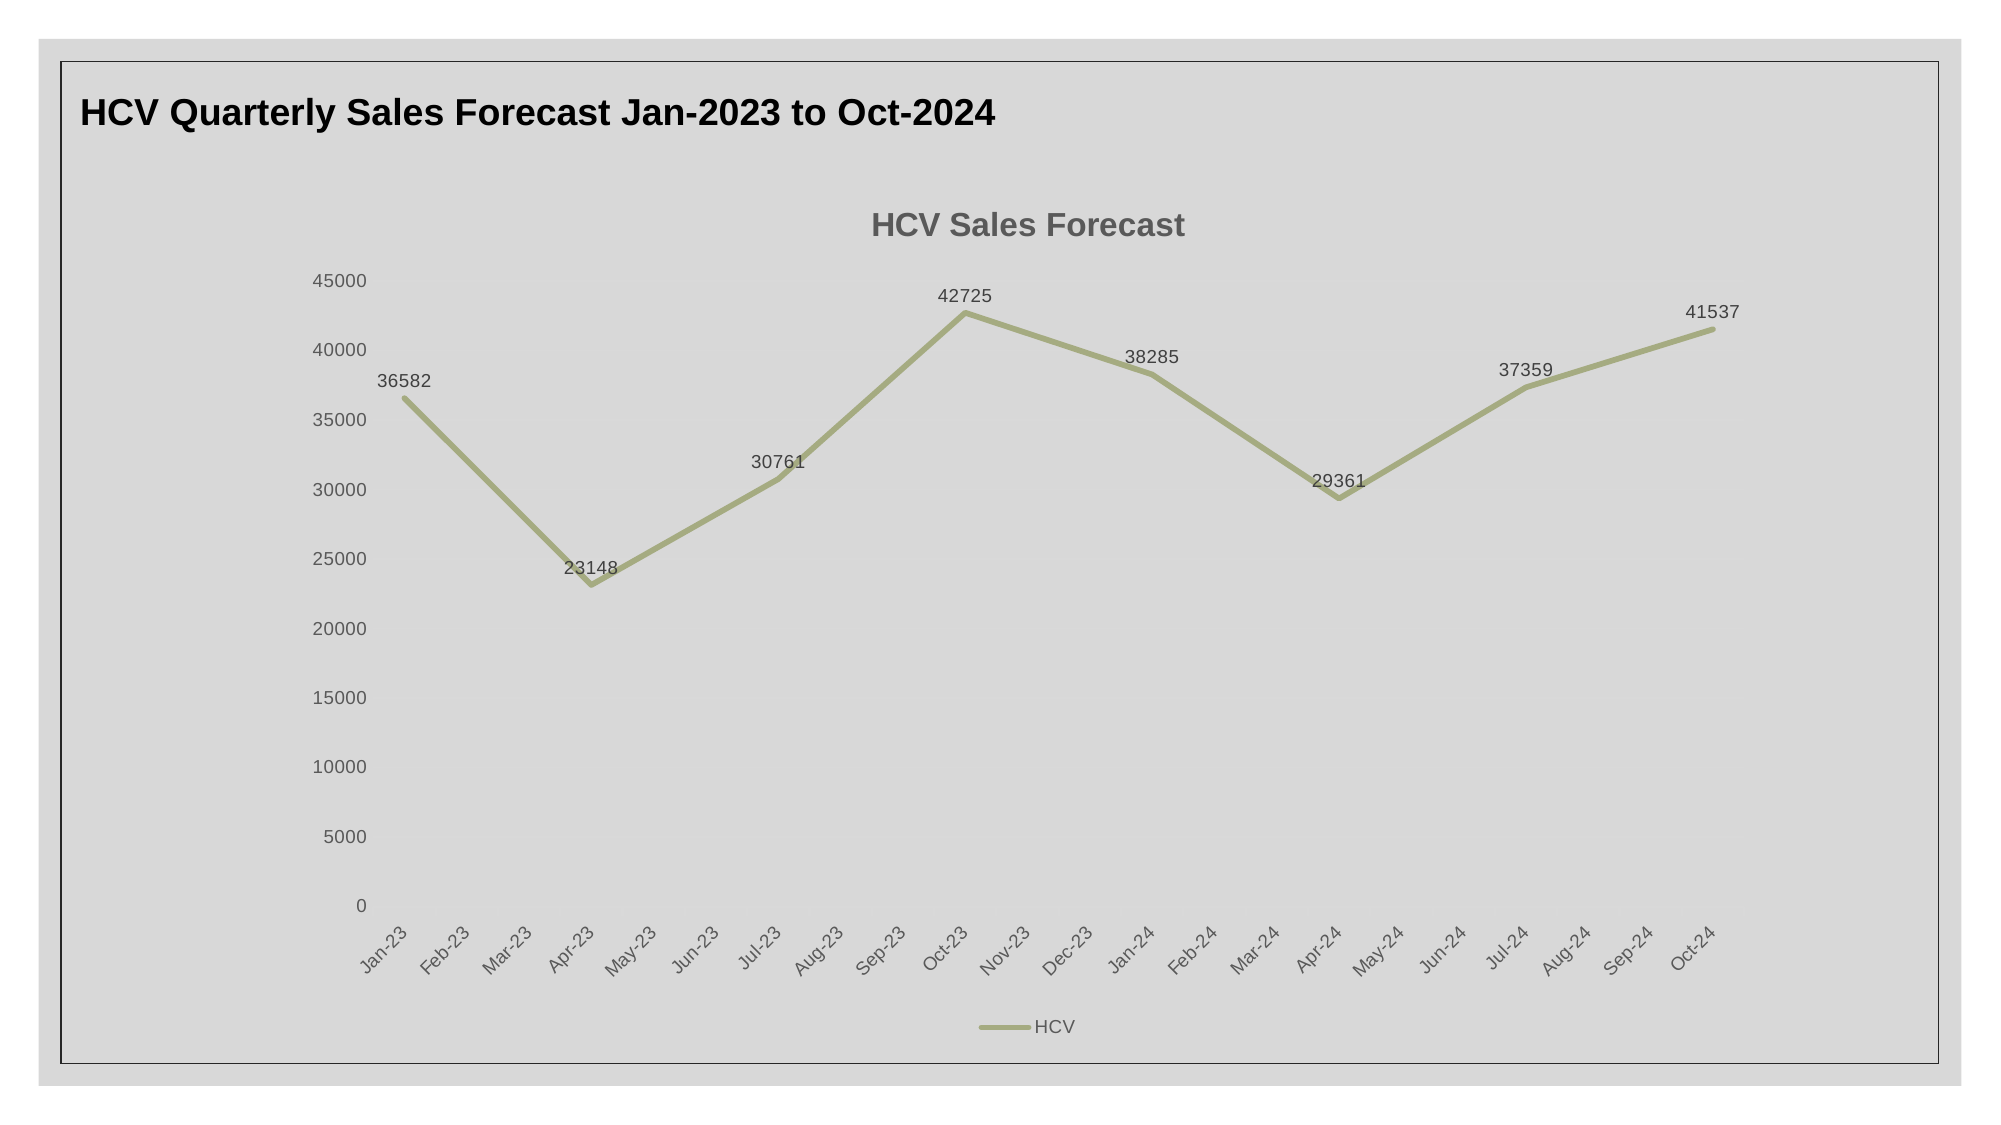

HCV Quarterly Sales Forecast Jan-2023 to Oct-2024

### Chart: HCV Sales Forecast

| Category | HCV |
|---|---|
| 44927 | 36582.22958 |
| 45017 | 23147.76884 |
| 45108 | 30761.06533 |
| 45200 | 42725.04933 |
| 45292 | 38285.29795 |
| 45383 | 29361.15767 |
| 45474 | 37358.60889 |
| 45566 | 41537.49415 |